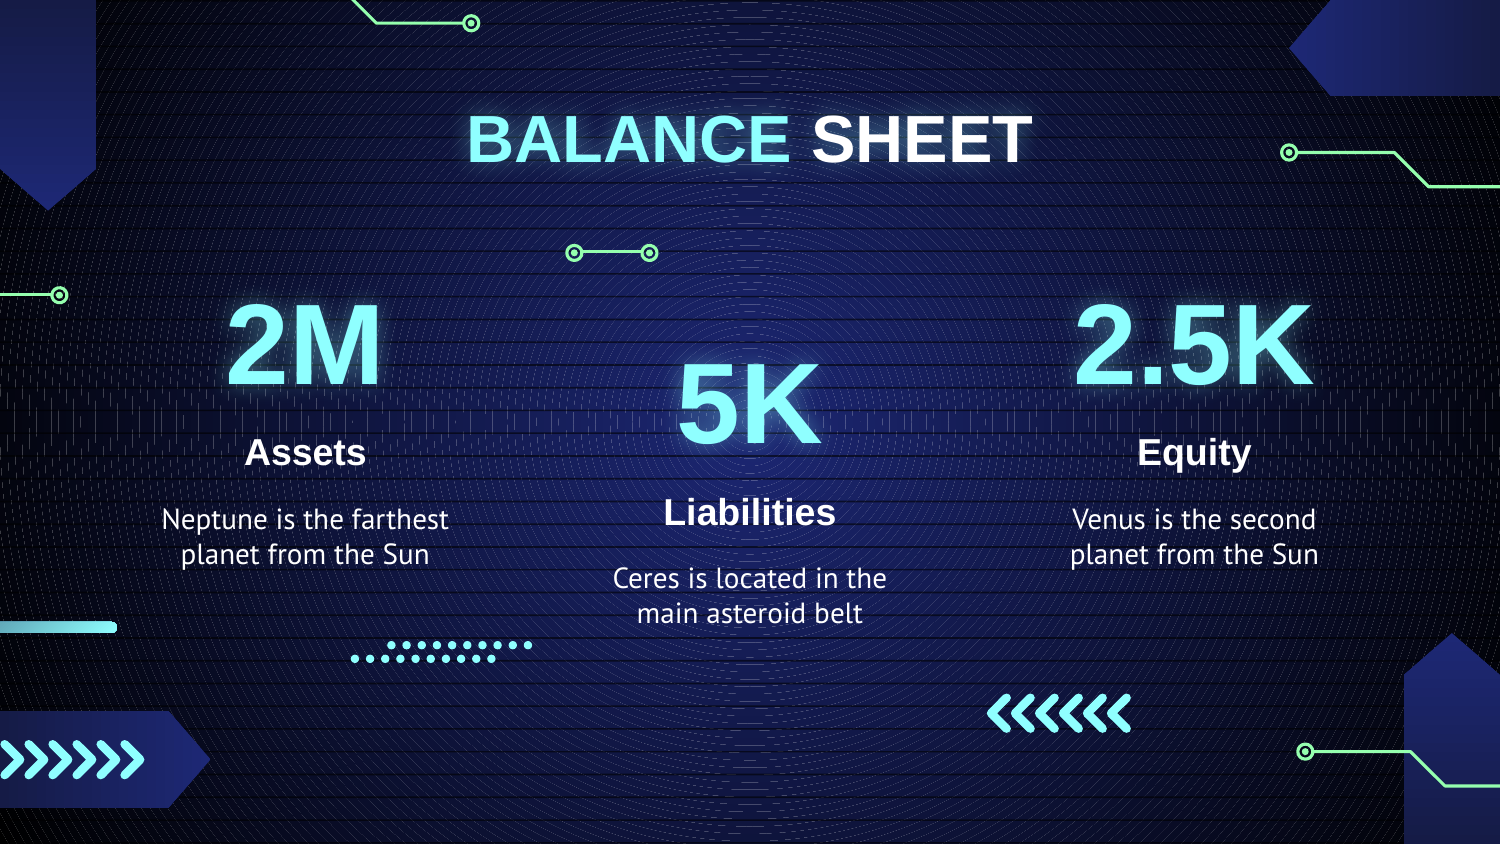

# BALANCE SHEET

2M
2.5K
5K
Assets
Equity
Liabilities
Neptune is the farthest planet from the Sun
Venus is the second planet from the Sun
Ceres is located in the main asteroid belt